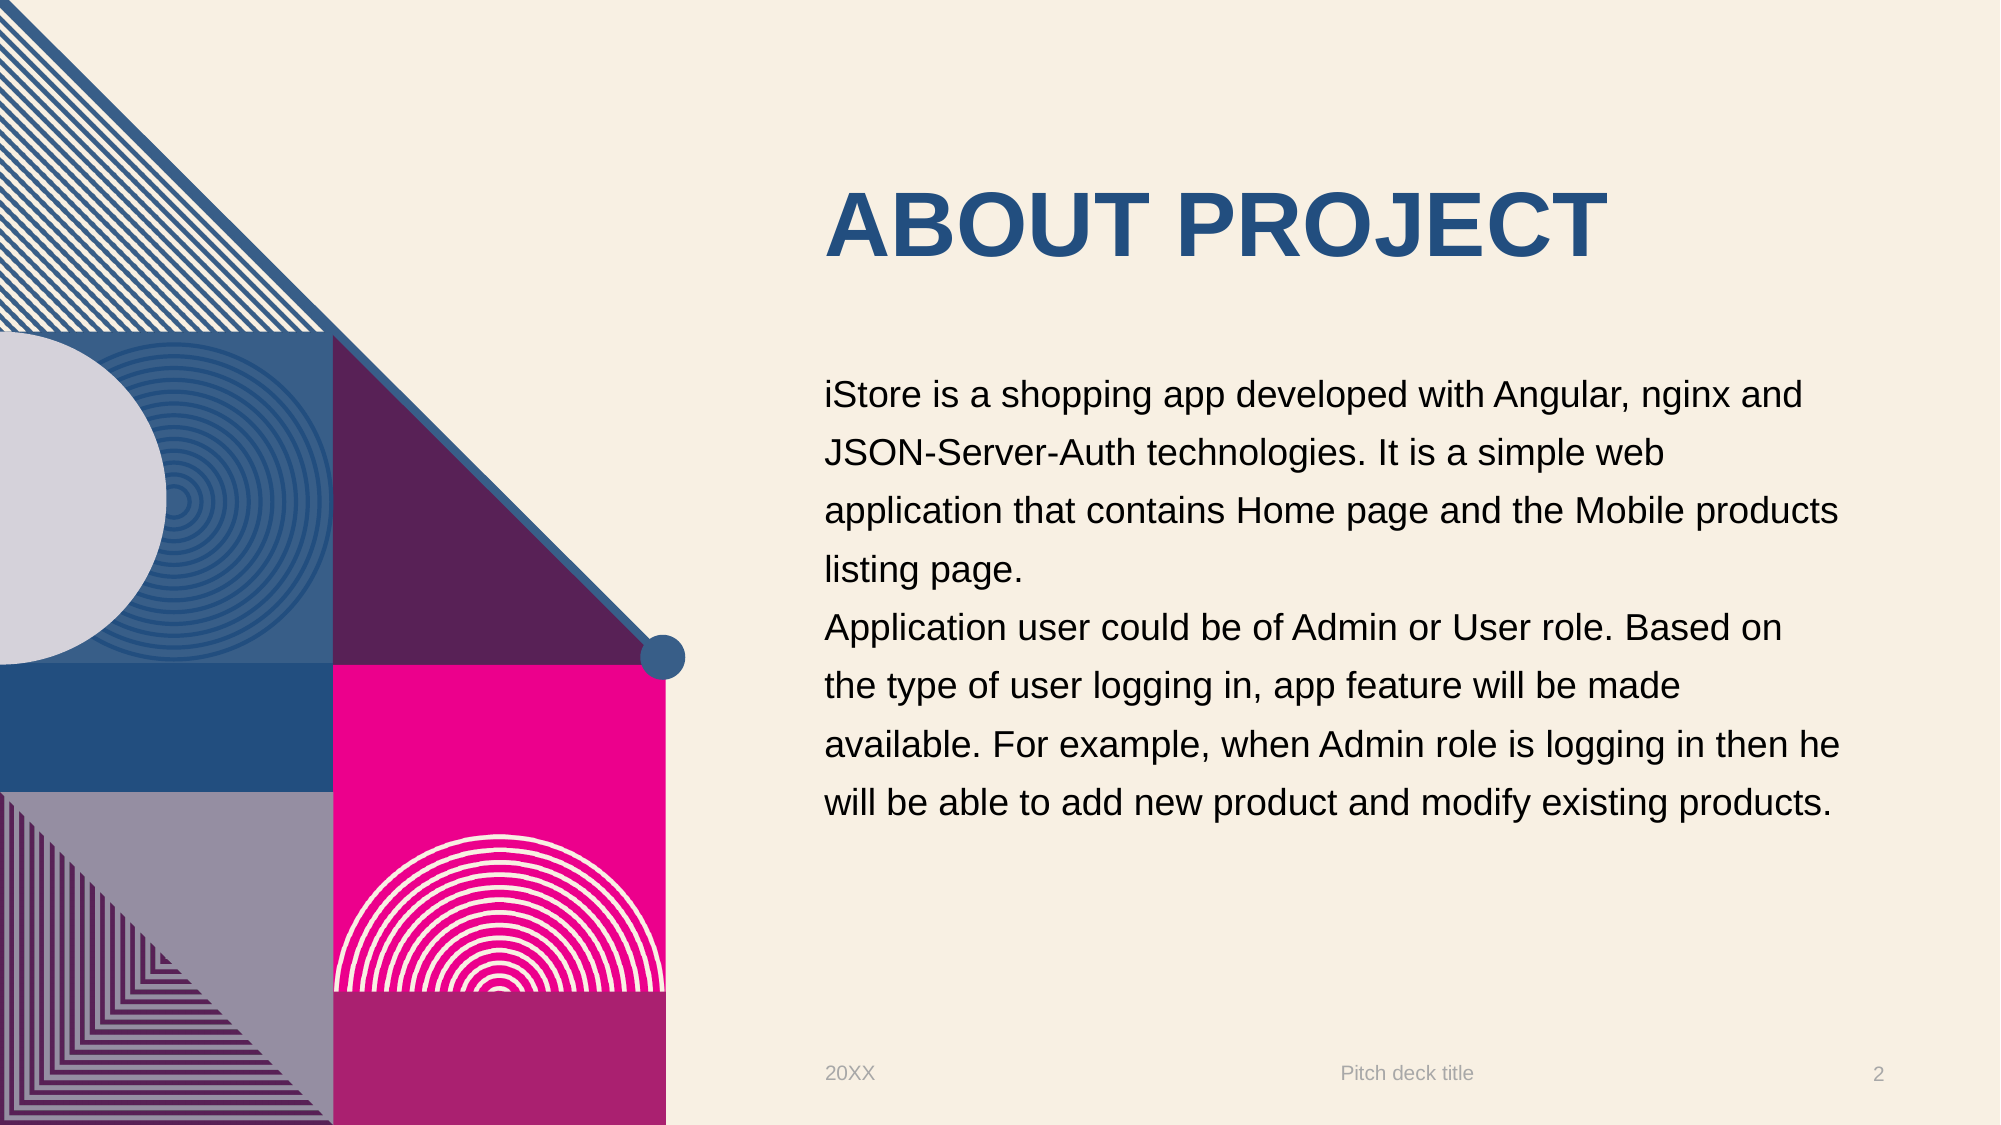

# ABOUT PROJECT
iStore is a shopping app developed with Angular, nginx and JSON-Server-Auth technologies. It is a simple web application that contains Home page and the Mobile products listing page.
Application user could be of Admin or User role. Based on the type of user logging in, app feature will be made available. For example, when Admin role is logging in then he will be able to add new product and modify existing products.
Pitch deck title
20XX
2